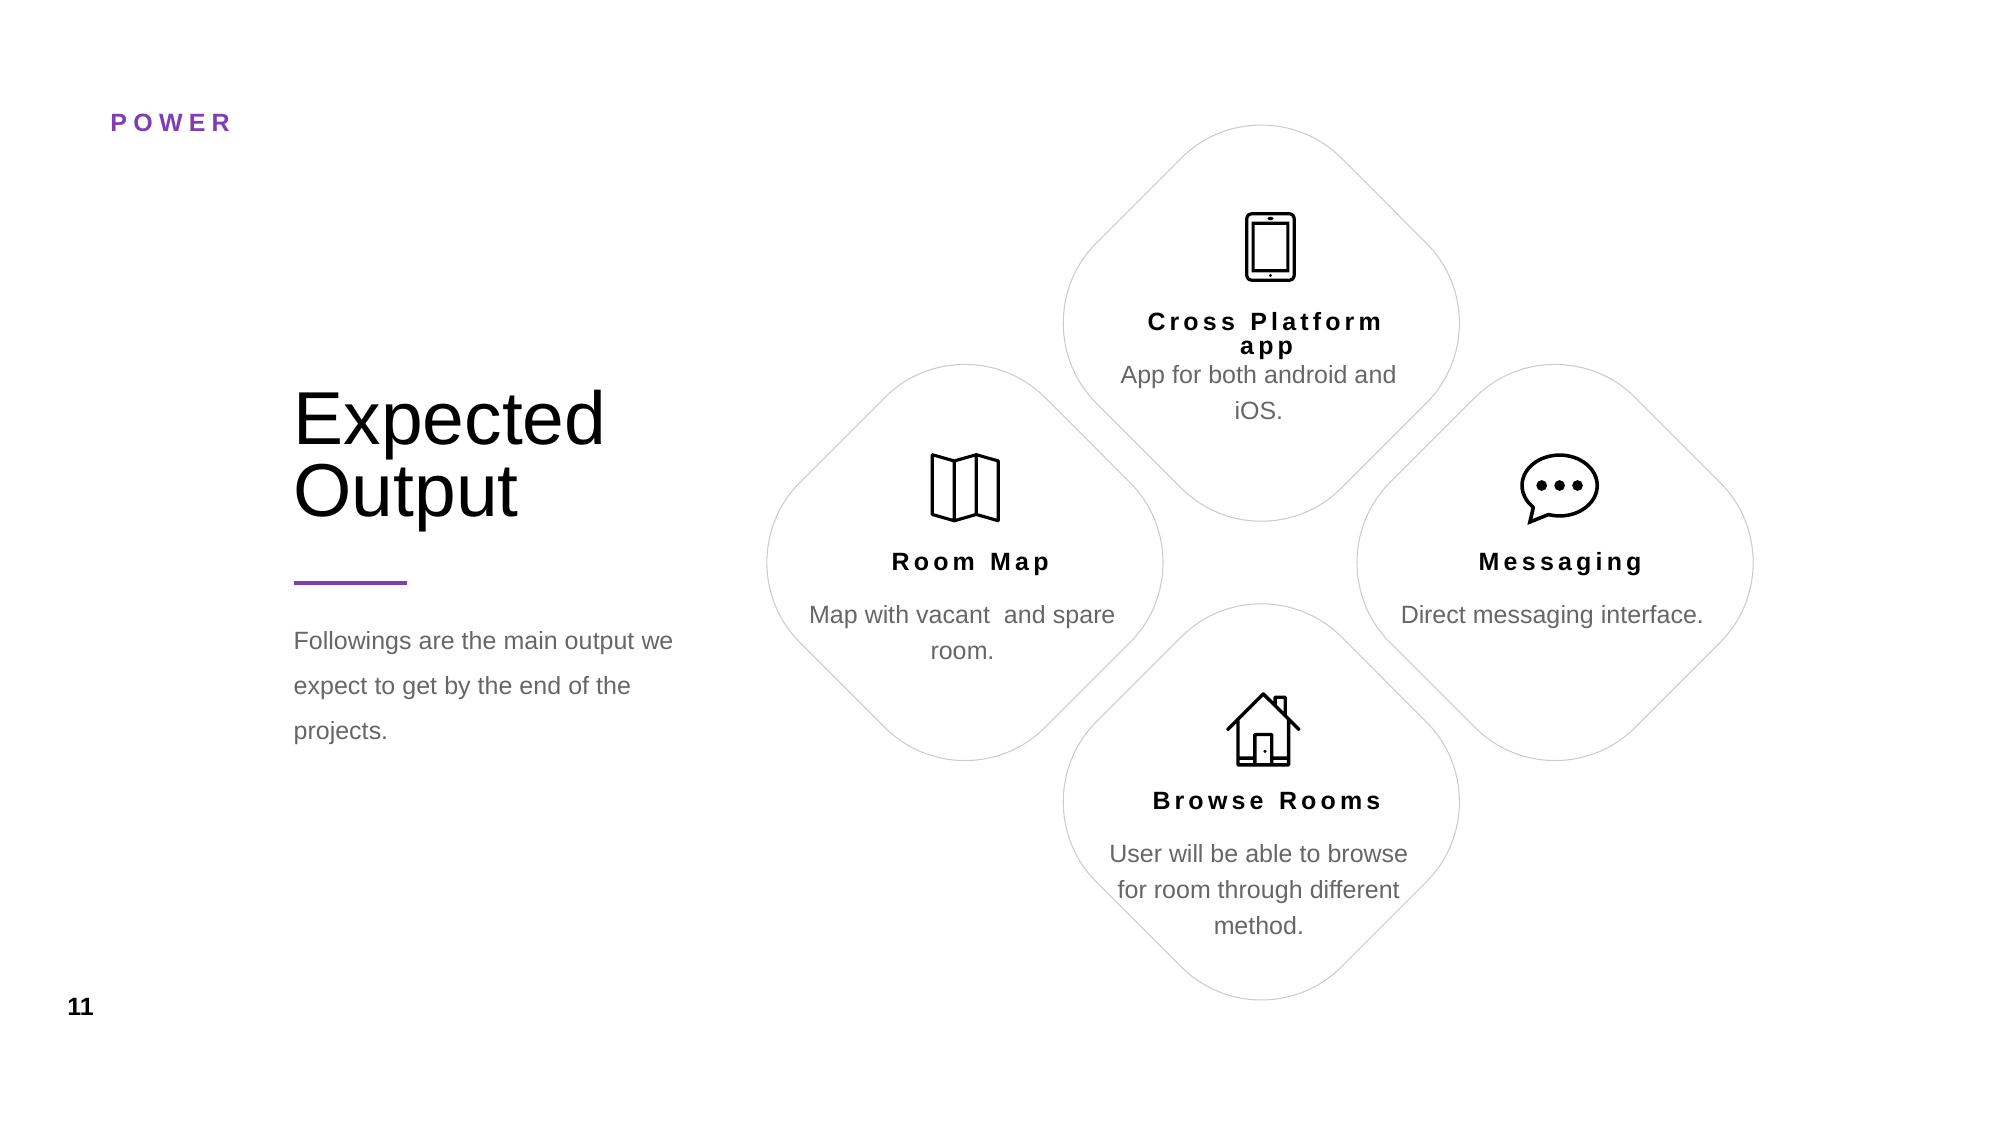

Cross Platform app
App for both android and iOS.

Expected
Output

Room Map
Messaging
Map with vacant  and spare room.
Direct messaging interface.

Followings are the main output we expect to get by the end of the projects.

Browse Rooms
User will be able to browse for room through different method.